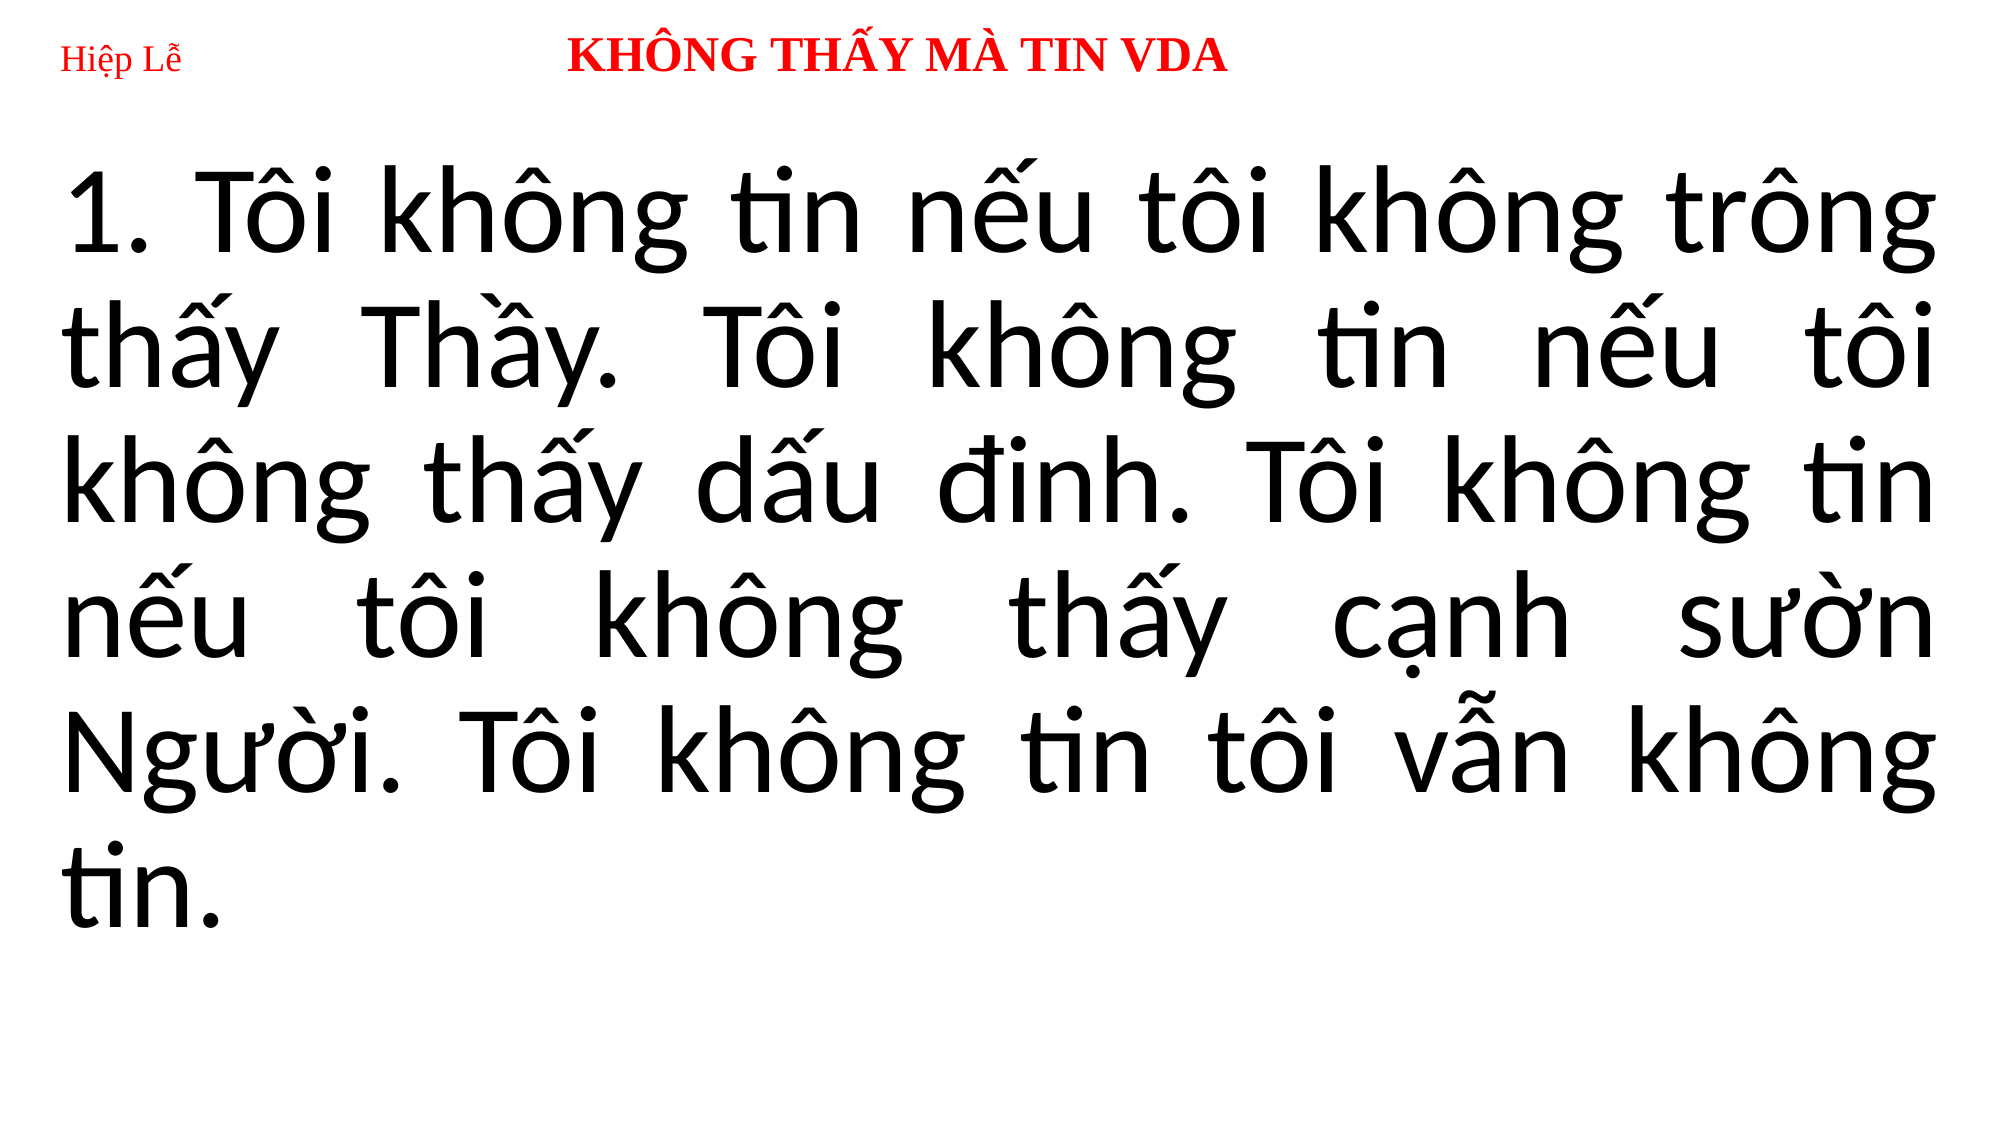

# Hiệp Lễ                      	      KHÔNG THẤY MÀ TIN VDA
1. Tôi không tin nếu tôi không trông thấy Thầy. Tôi không tin nếu tôi không thấy dấu đinh. Tôi không tin nếu tôi không thấy cạnh sườn Người. Tôi không tin tôi vẫn không tin.